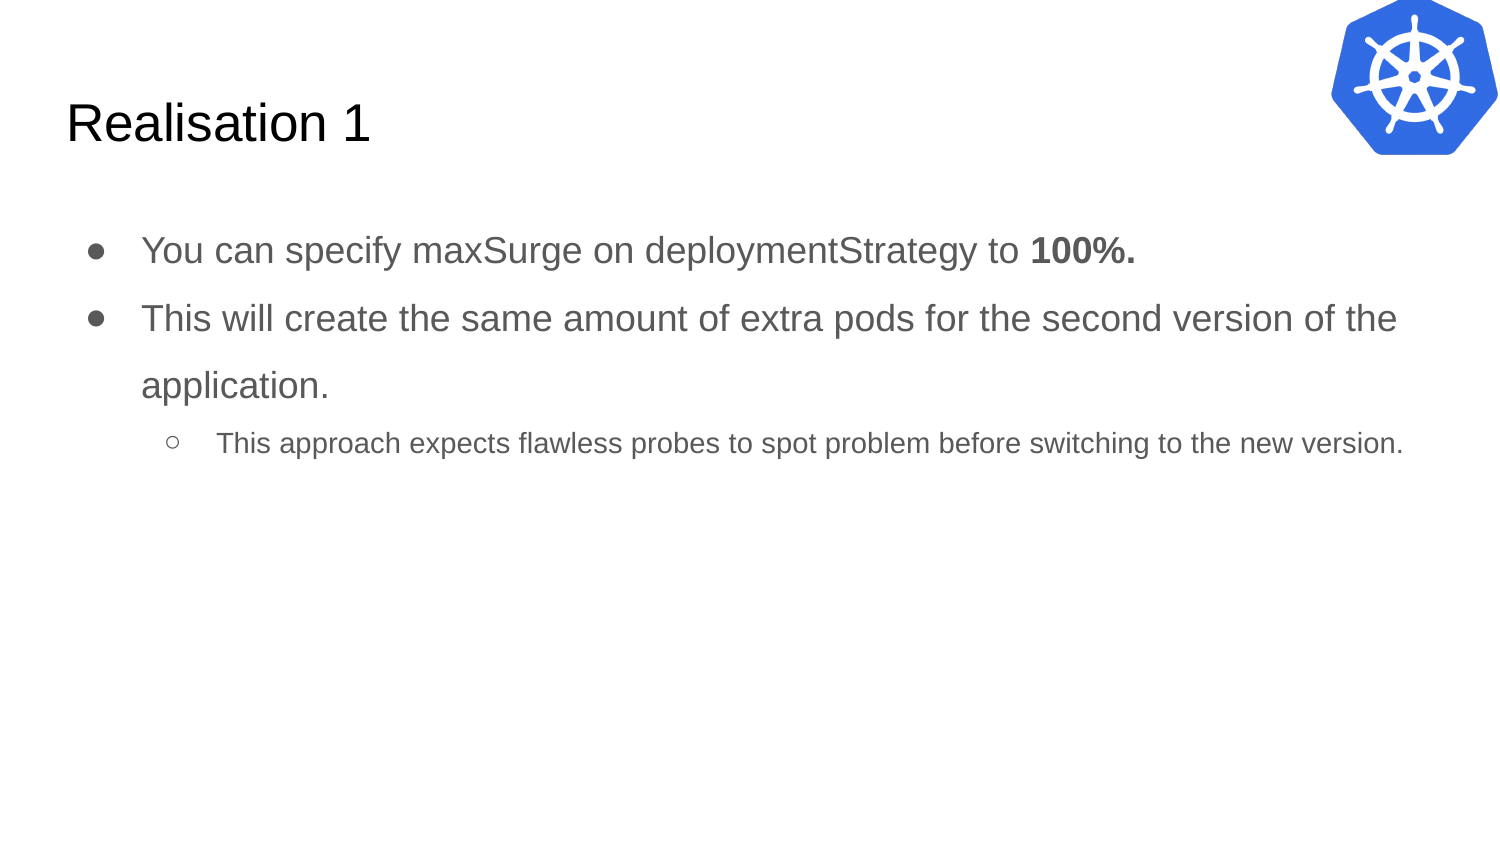

# Realisation 1
You can specify maxSurge on deploymentStrategy to 100%.
This will create the same amount of extra pods for the second version of the application.
This approach expects flawless probes to spot problem before switching to the new version.